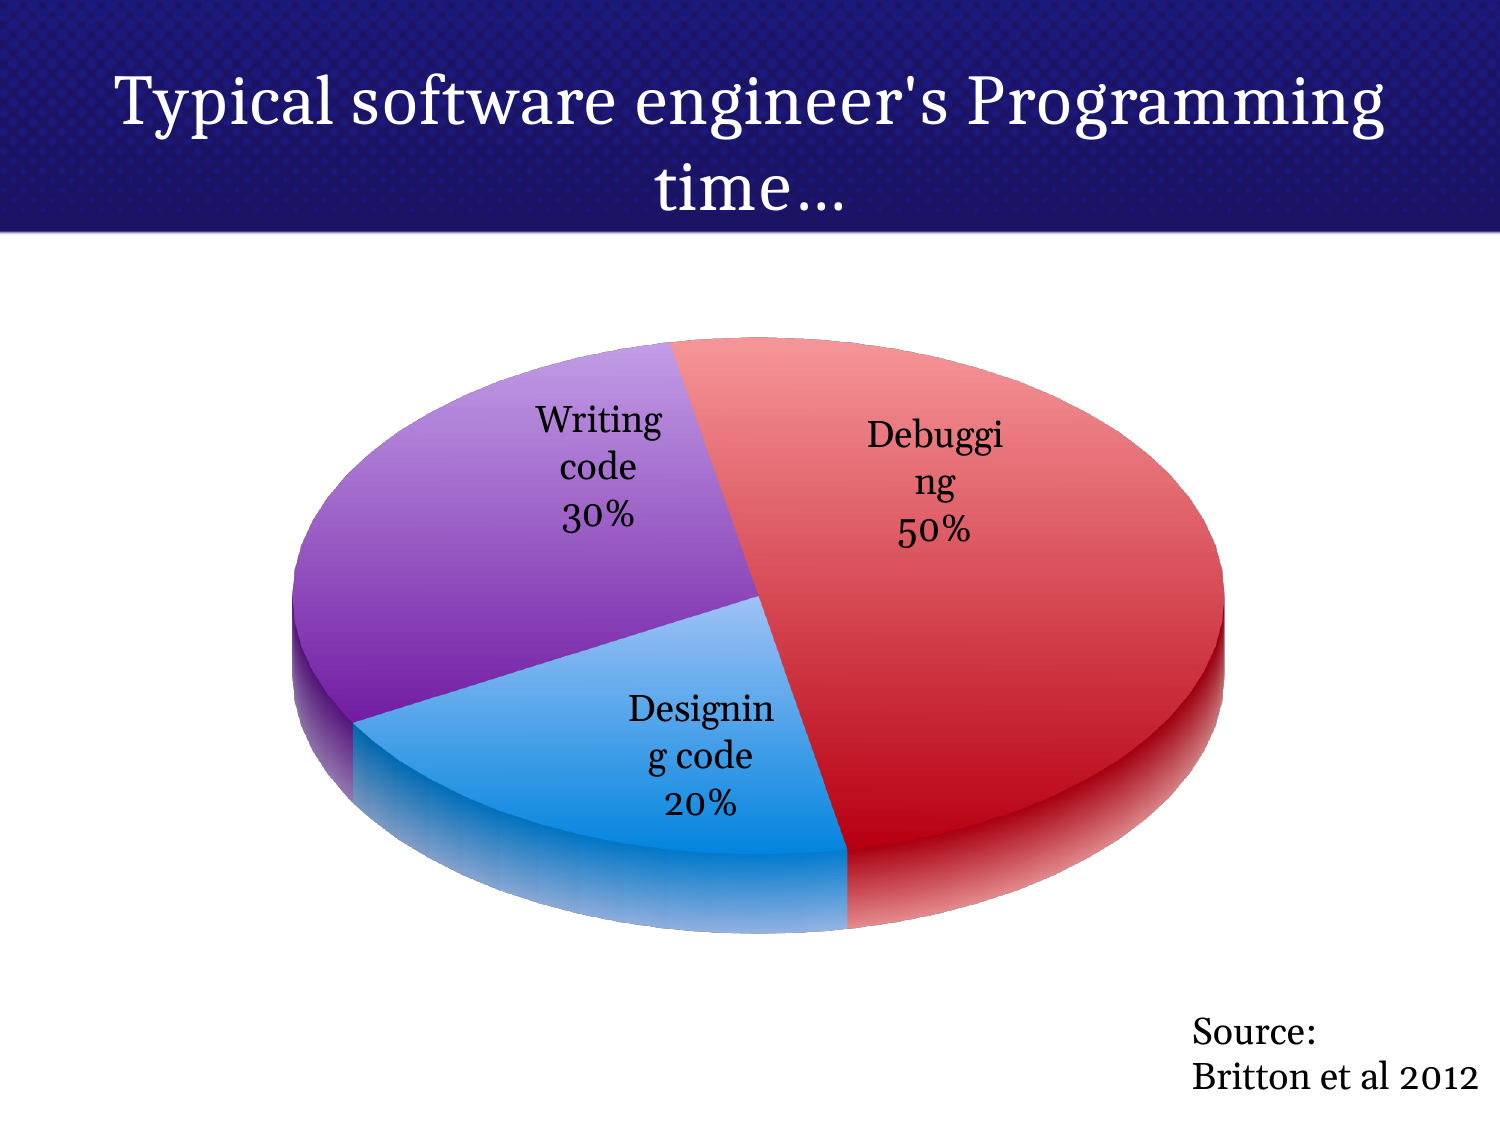

# Typical software engineer's Programming time…

[unsupported chart]

Source:
Britton et al 2012